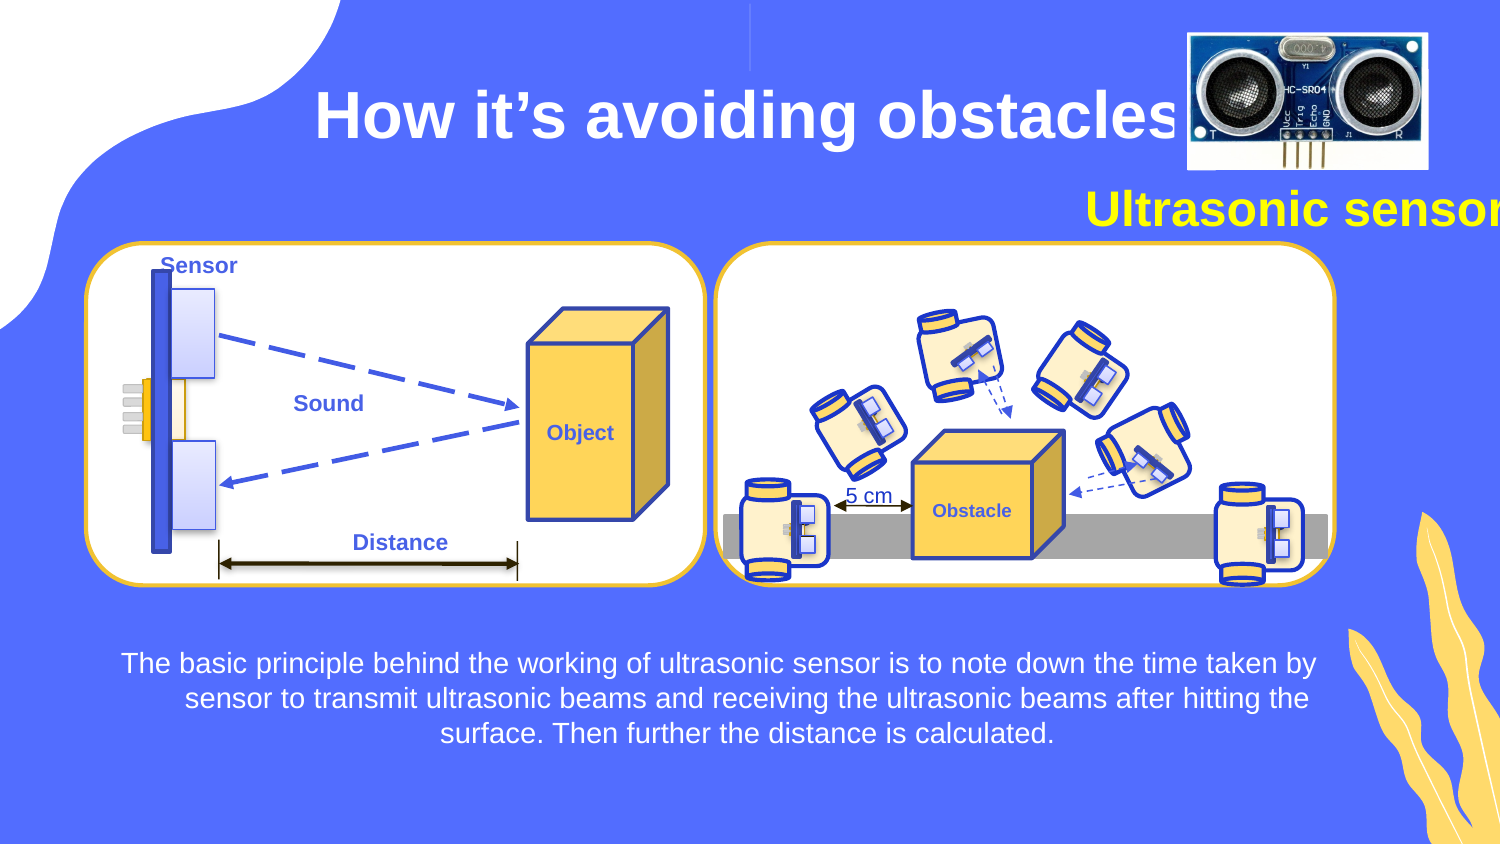

How it’s avoiding obstacles
Ultrasonic sensor
Sensor

                                  Sound

                                                     Distance

Object

Obstacle
#

5 cm

The basic principle behind the working of ultrasonic sensor is to note down the time taken by sensor to transmit ultrasonic beams and receiving the ultrasonic beams after hitting the surface. Then further the distance is calculated.